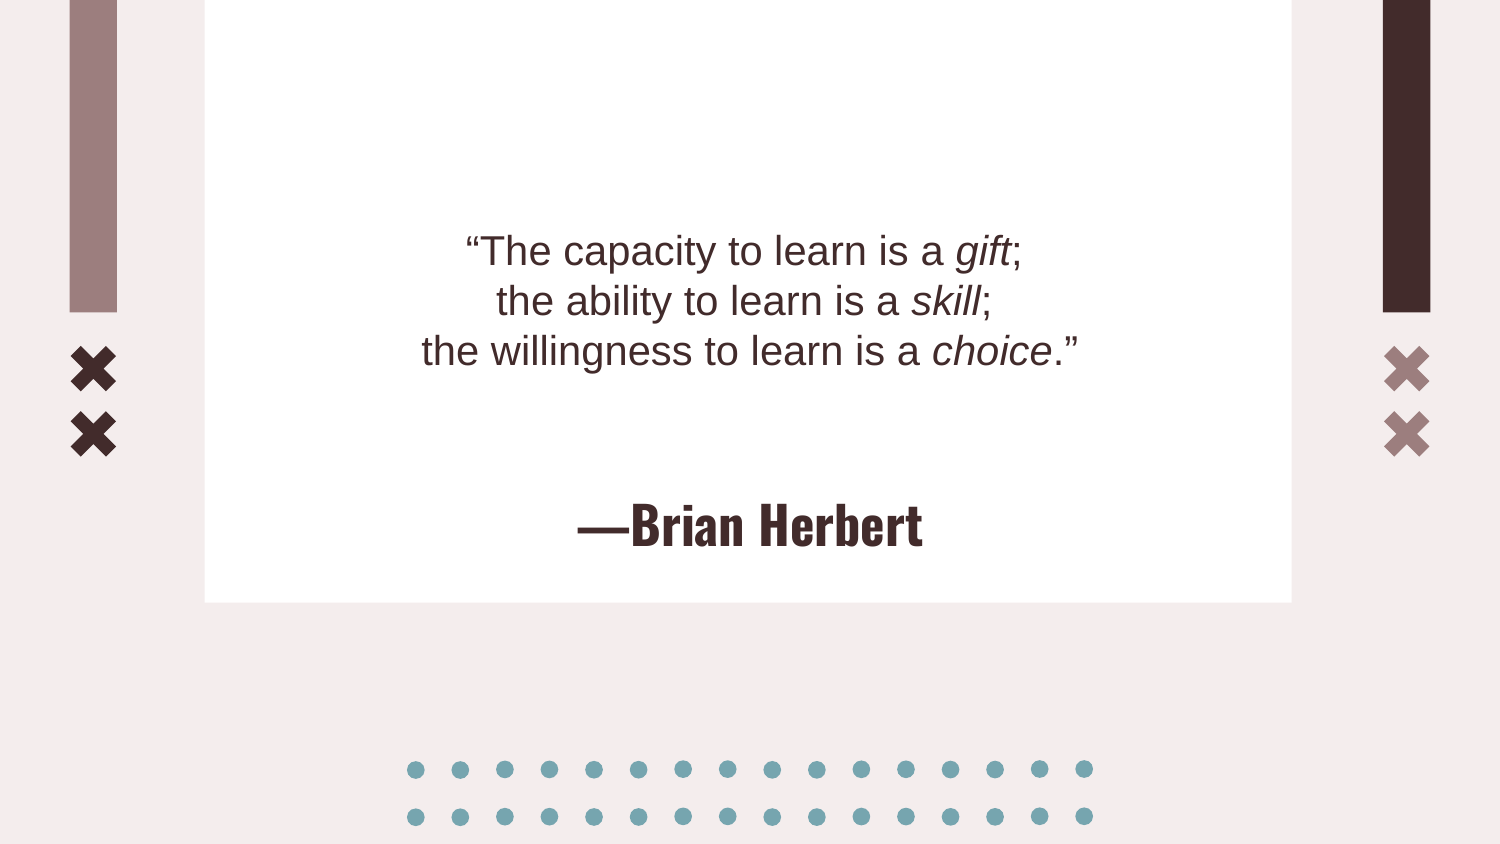

“The capacity to learn is a gift;
the ability to learn is a skill;
the willingness to learn is a choice.”
# —Brian Herbert